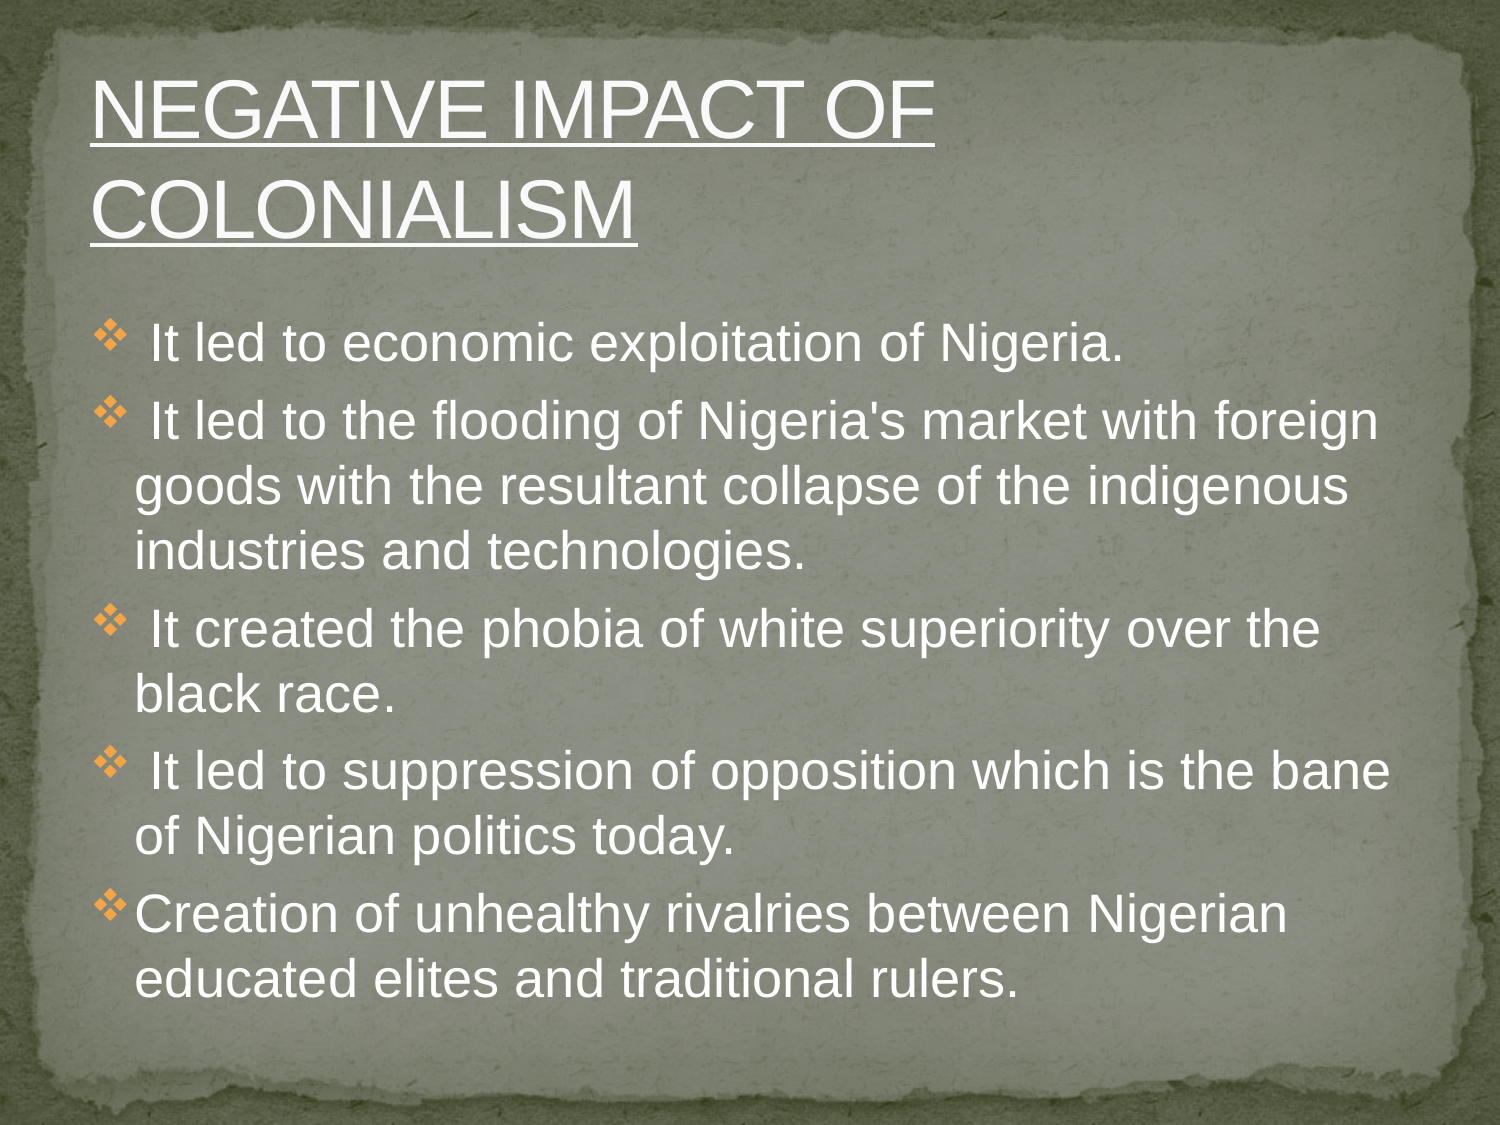

# NEGATIVE IMPACT OF COLONIALISM
 It led to economic exploitation of Nigeria.
 It led to the flooding of Nigeria's market with foreign goods with the resultant collapse of the indigenous industries and technologies.
 It created the phobia of white superiority over the black race.
 It led to suppression of opposition which is the bane of Nigerian politics today.
Creation of unhealthy rivalries between Nigerian educated elites and traditional rulers.